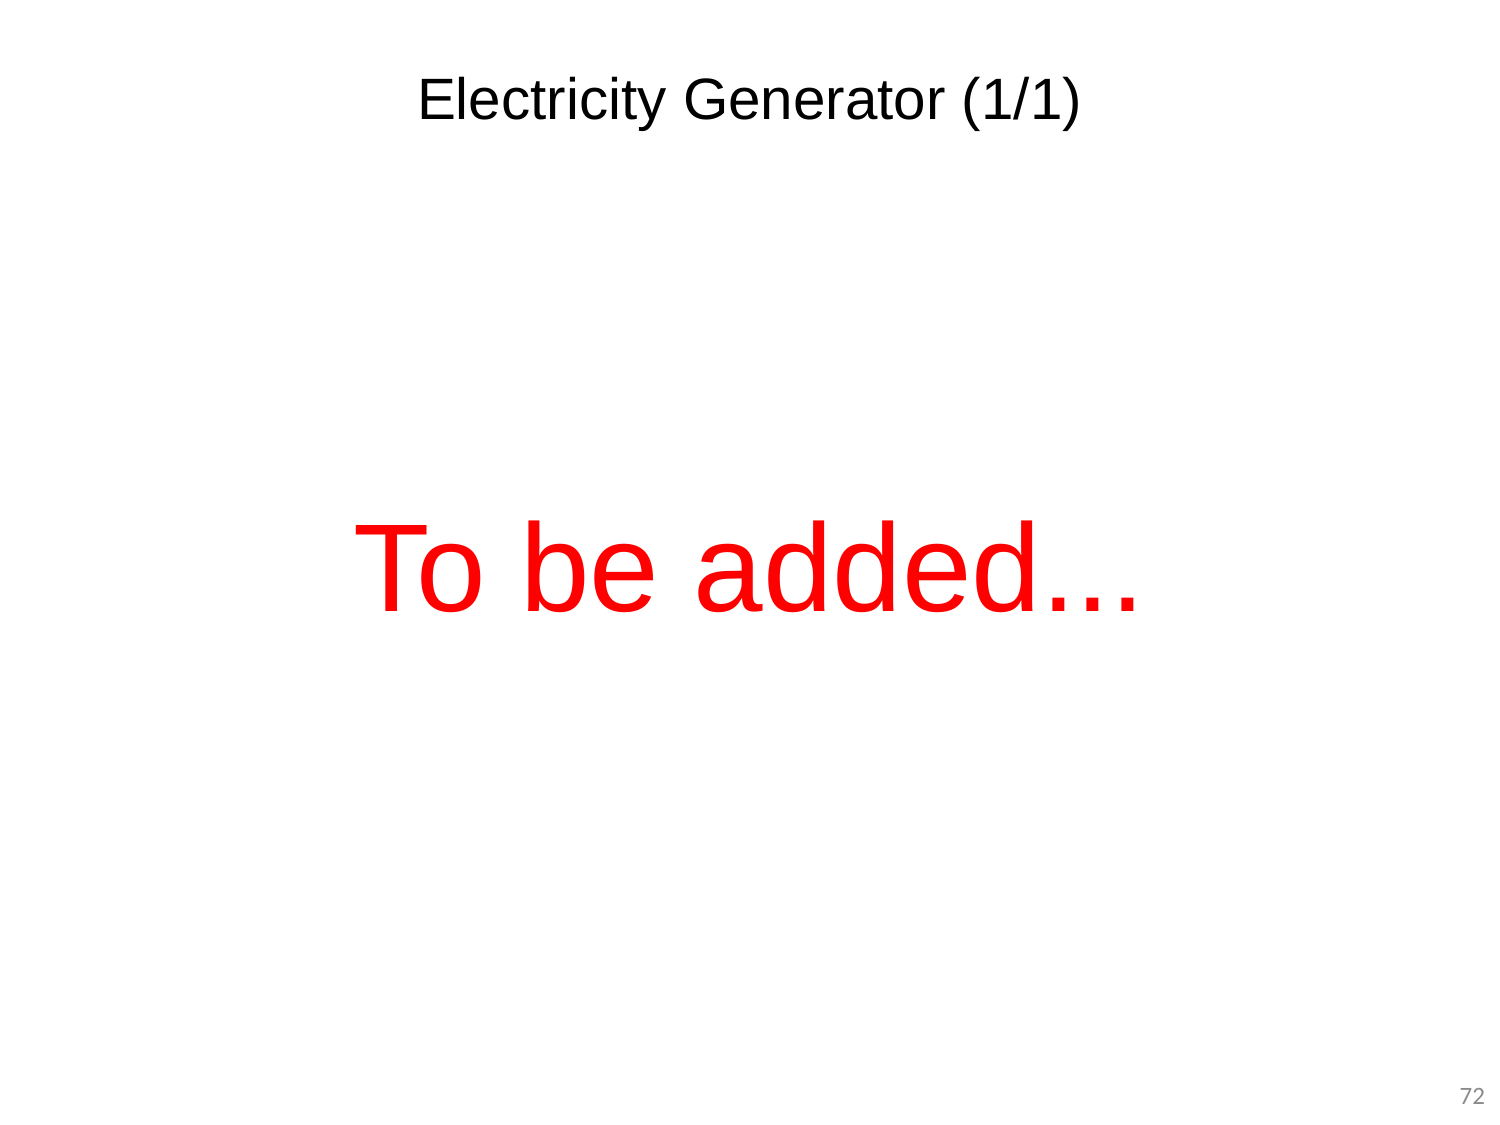

# Electricity Generator (1/1)
To be added...
72